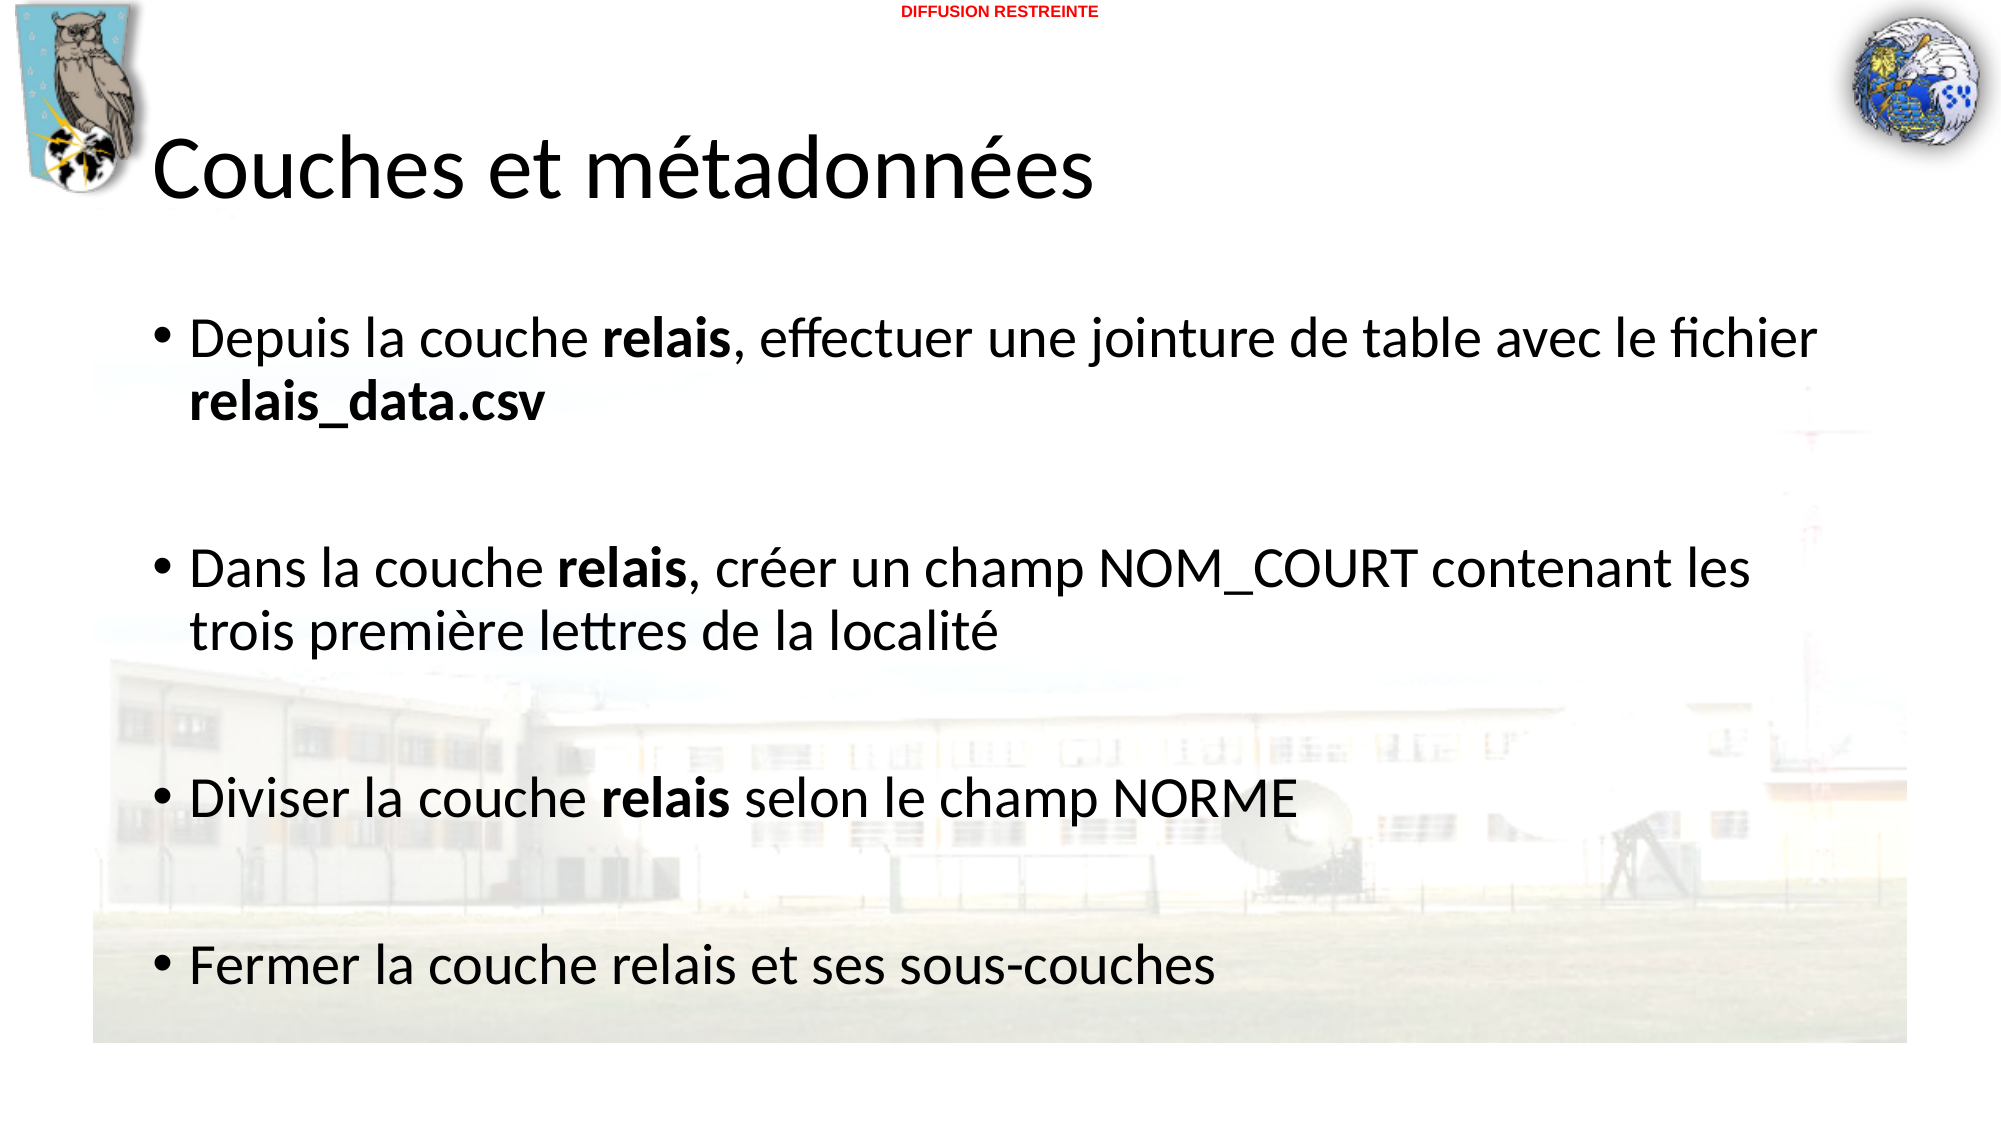

# Couches et métadonnées
Depuis la couche relais, effectuer une jointure de table avec le fichier relais_data.csv

Dans la couche relais, créer un champ NOM_COURT contenant les trois première lettres de la localité

Diviser la couche relais selon le champ NORME

Fermer la couche relais et ses sous-couches